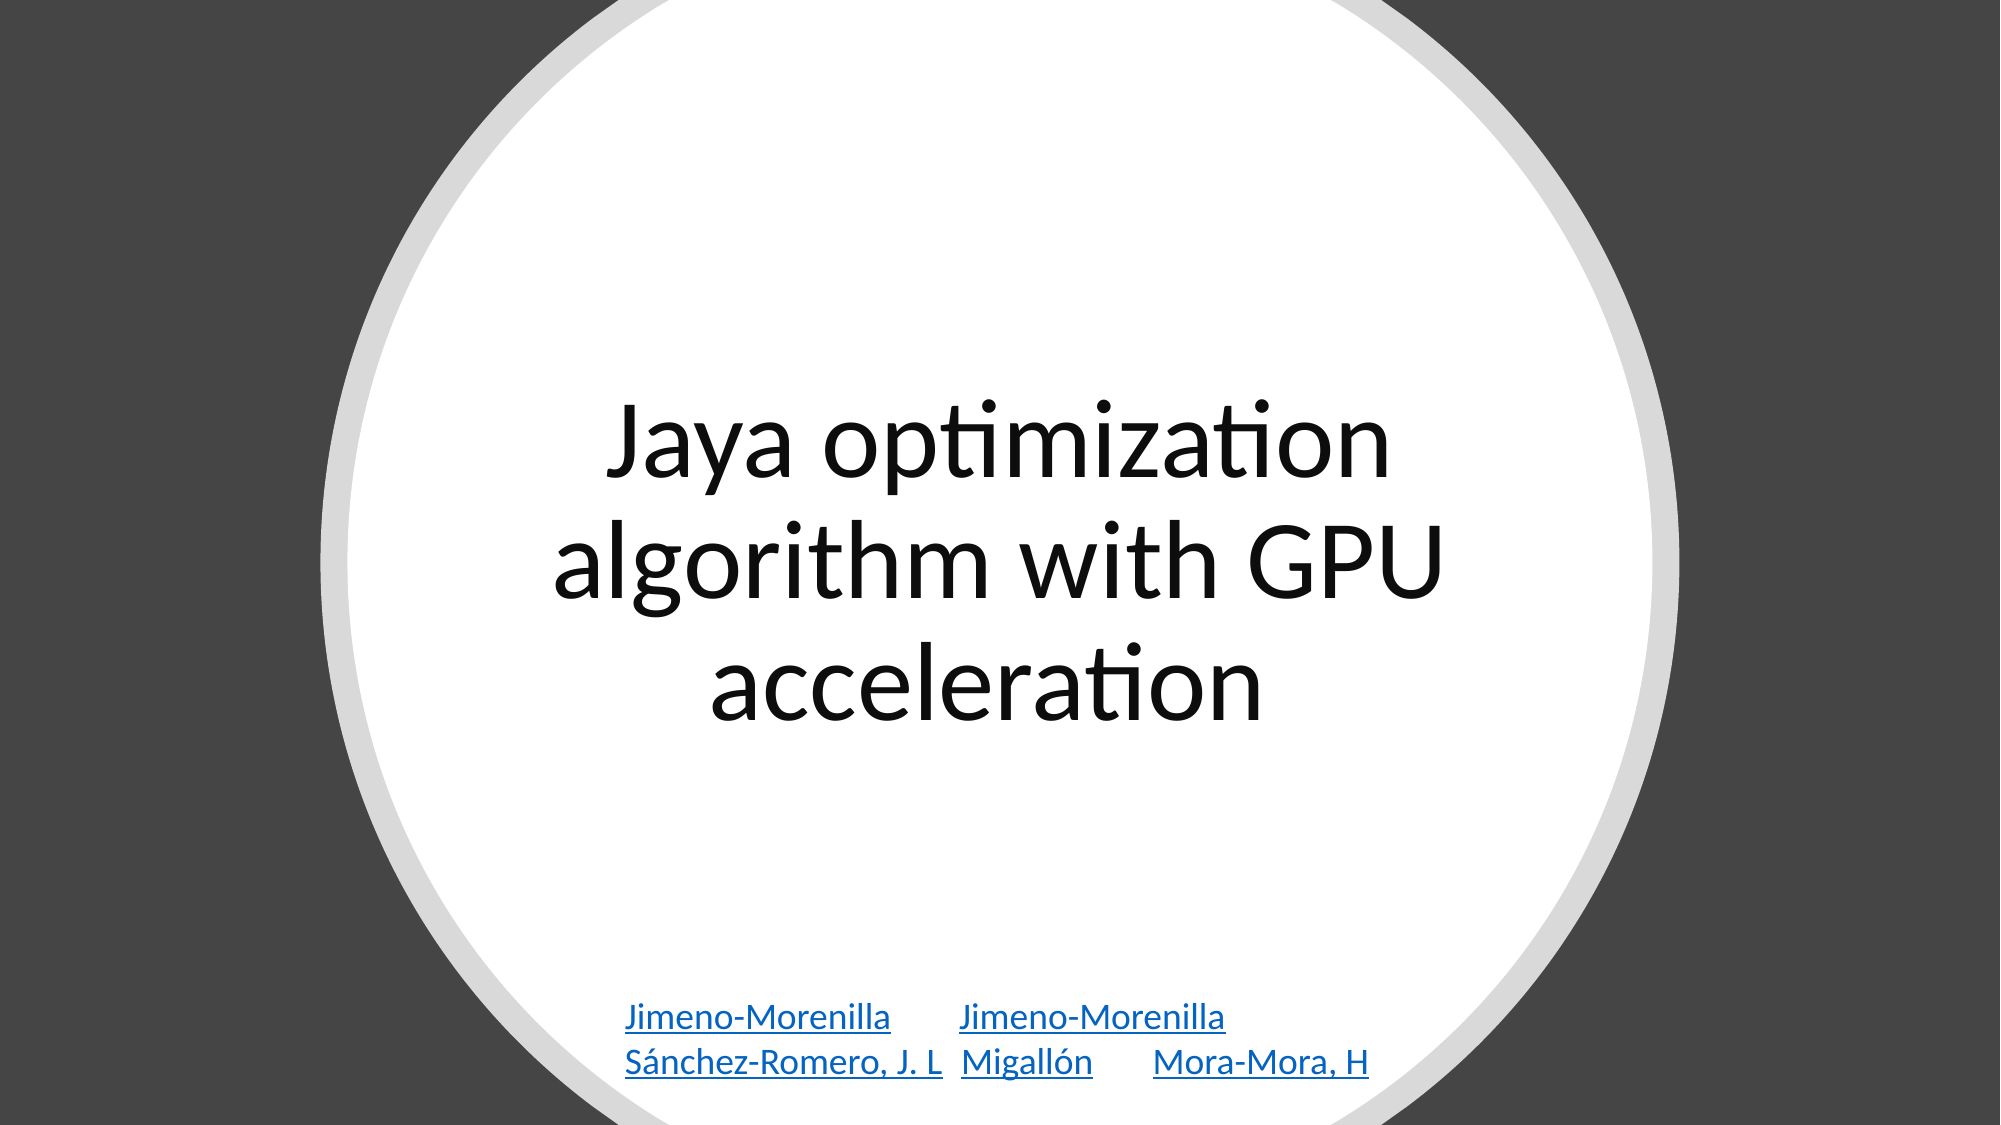

# Jaya optimization algorithm with GPU acceleration
Jimeno-Morenilla, A.; Jimeno-Morenilla, A; Sánchez-Romero, J. L; Migallón, H; Mora-Mora, H